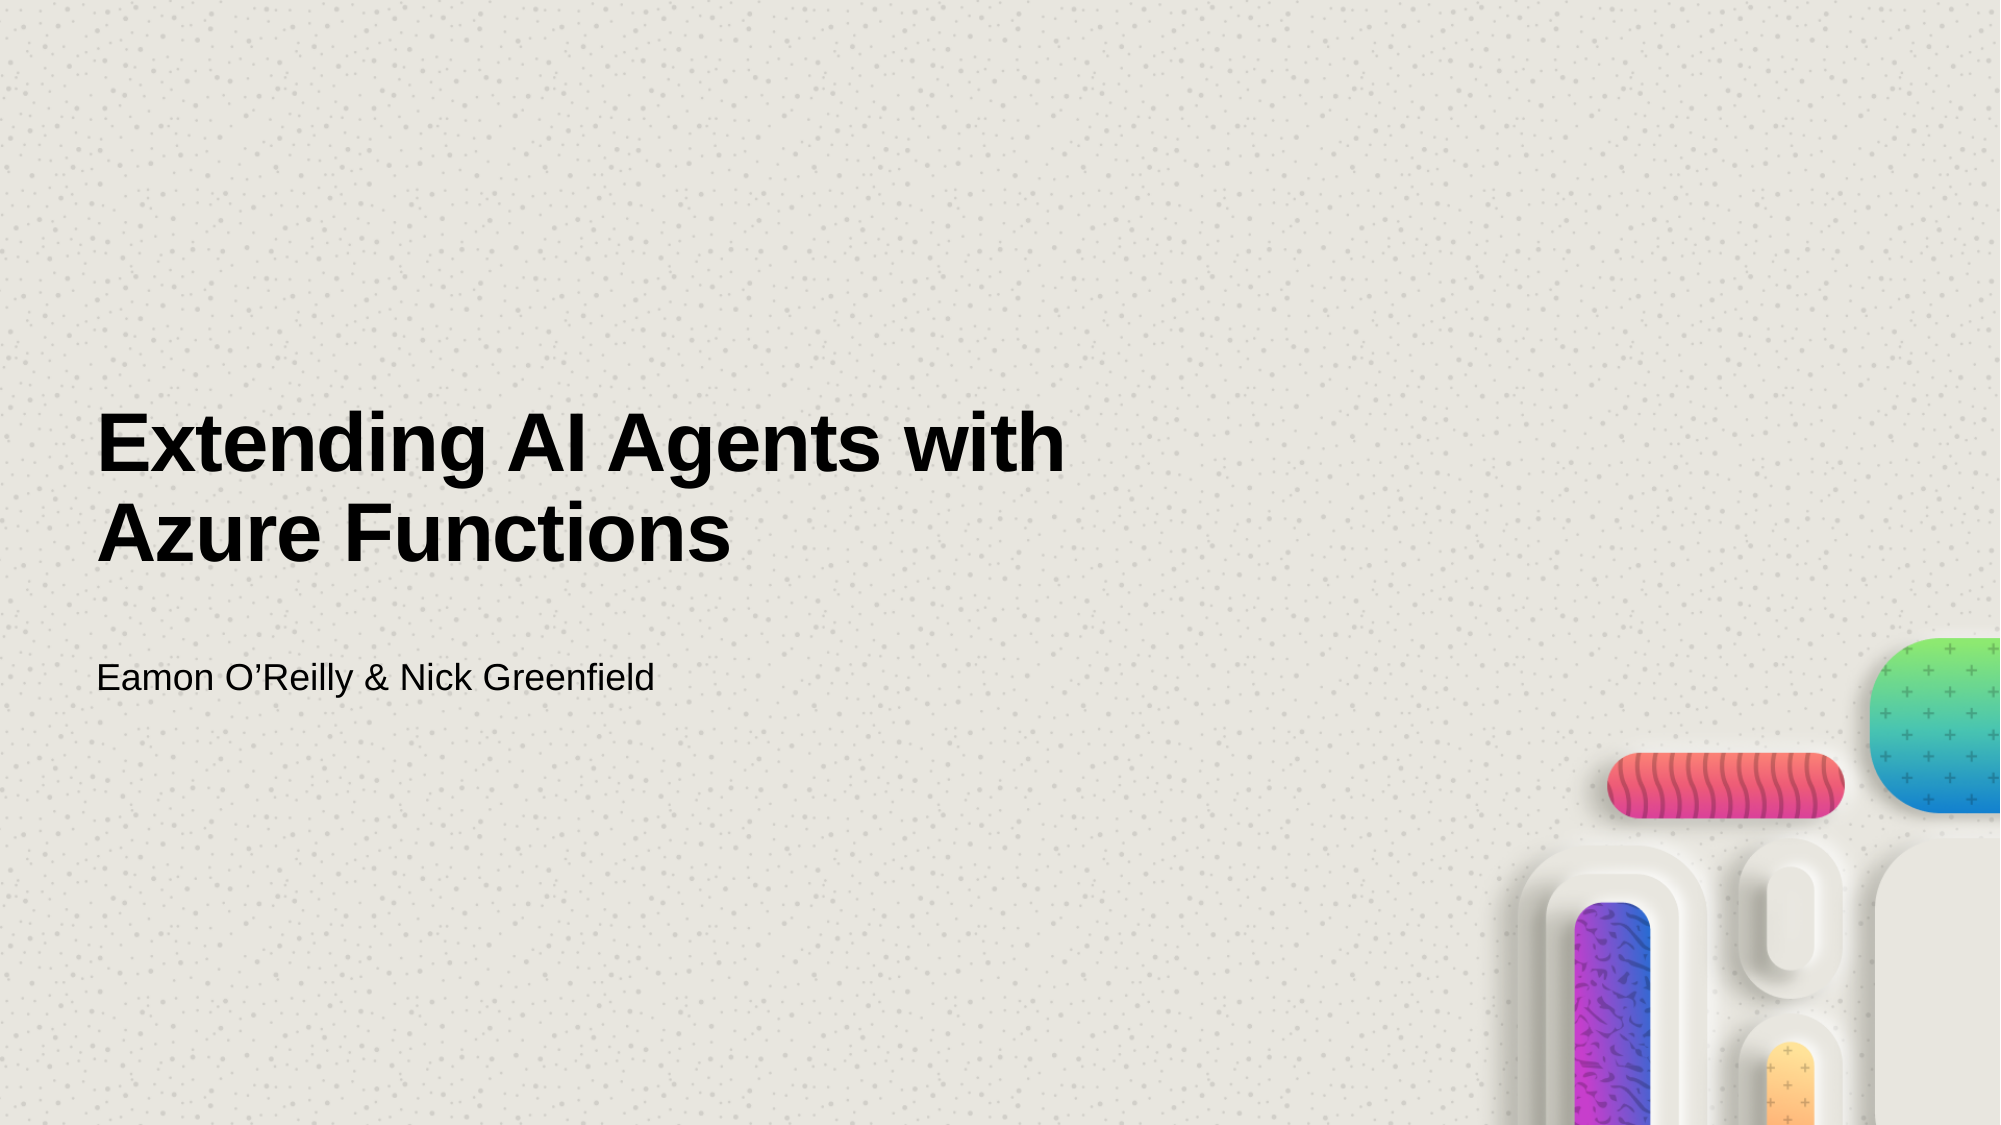

# Extending AI Agents with Azure Functions
Eamon O’Reilly & Nick Greenfield